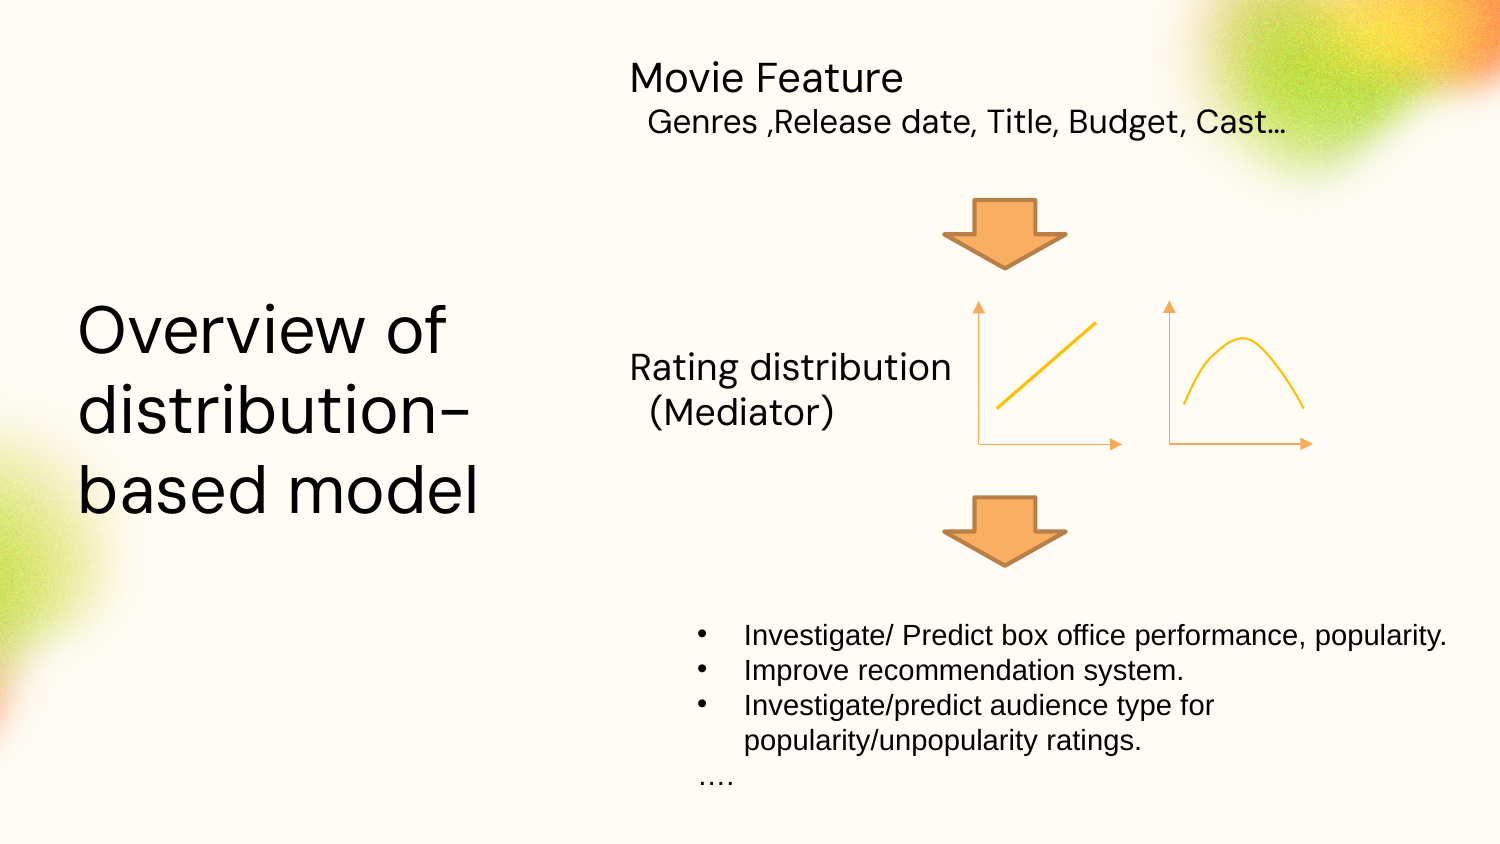

Movie Feature
  Genres ,Release date, Title, Budget, Cast…

Overview of distribution-based model

Rating distribution
  (Mediator)

Investigate/ Predict box office performance, popularity.
Improve recommendation system.
Investigate/predict audience type for popularity/unpopularity ratings.
….